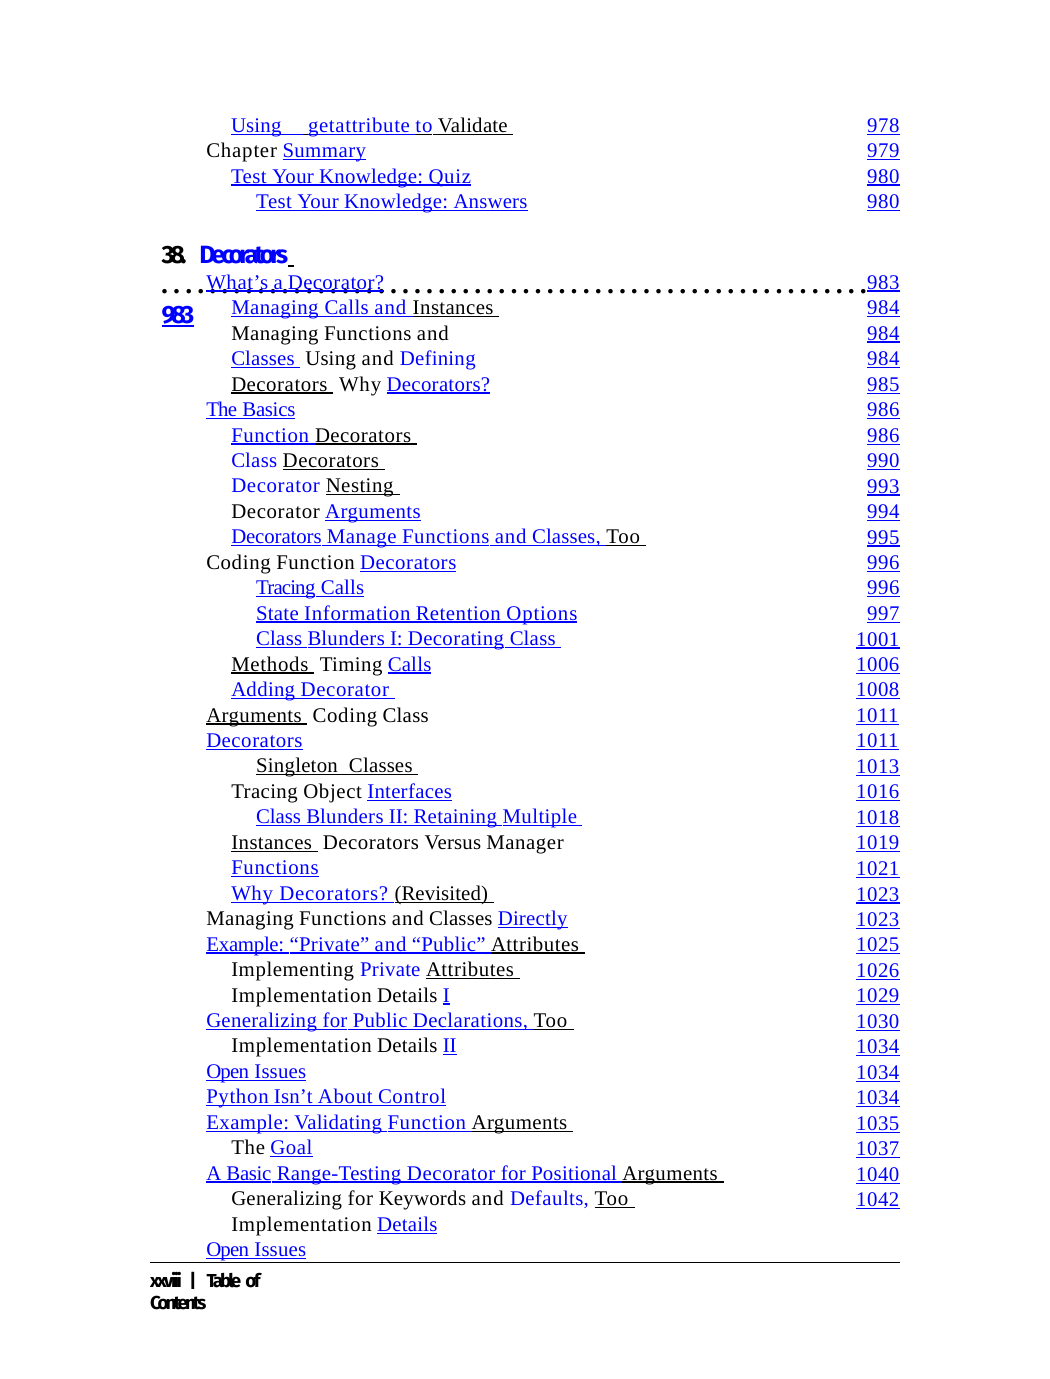

Using     getattribute 	to Validate  Chapter Summary
Test Your Knowledge: Quiz
Test Your Knowledge: Answers
978
979
980
980
38.  Decorators . . . . . . . . . . . . . . . . . . . . . . . . . . . . . . . . . . . . . . . . . . . . . . . . . . . . . . . . . . . 983
What’s a Decorator?
Managing Calls and Instances  Managing Functions and Classes  Using and Defining Decorators  Why Decorators?
The Basics
Function Decorators  Class Decorators  Decorator Nesting  Decorator Arguments
Decorators Manage Functions and Classes, Too  Coding Function Decorators
Tracing Calls
State Information Retention Options
Class Blunders I: Decorating Class Methods  Timing Calls
Adding Decorator Arguments  Coding Class Decorators
Singleton  Classes  Tracing Object Interfaces
Class Blunders II: Retaining Multiple Instances  Decorators Versus Manager Functions
Why Decorators? (Revisited)  Managing Functions and Classes Directly
Example: “Private” and “Public” Attributes  Implementing Private Attributes  Implementation Details I
Generalizing for Public Declarations, Too  Implementation Details II
Open Issues
Python Isn’t About Control
Example: Validating Function Arguments  The Goal
A Basic Range-Testing Decorator for Positional Arguments  Generalizing for Keywords and Defaults, Too  Implementation Details
Open Issues
983
984
984
984
985
986
986
990
993
994
995
996
996
997
1001
1006
1008
1011
1011
1013
1016
1018
1019
1021
1023
1023
1025
1026
1029
1030
1034
1034
1034
1035
1037
1040
1042

xxviii  |  Table of Contents